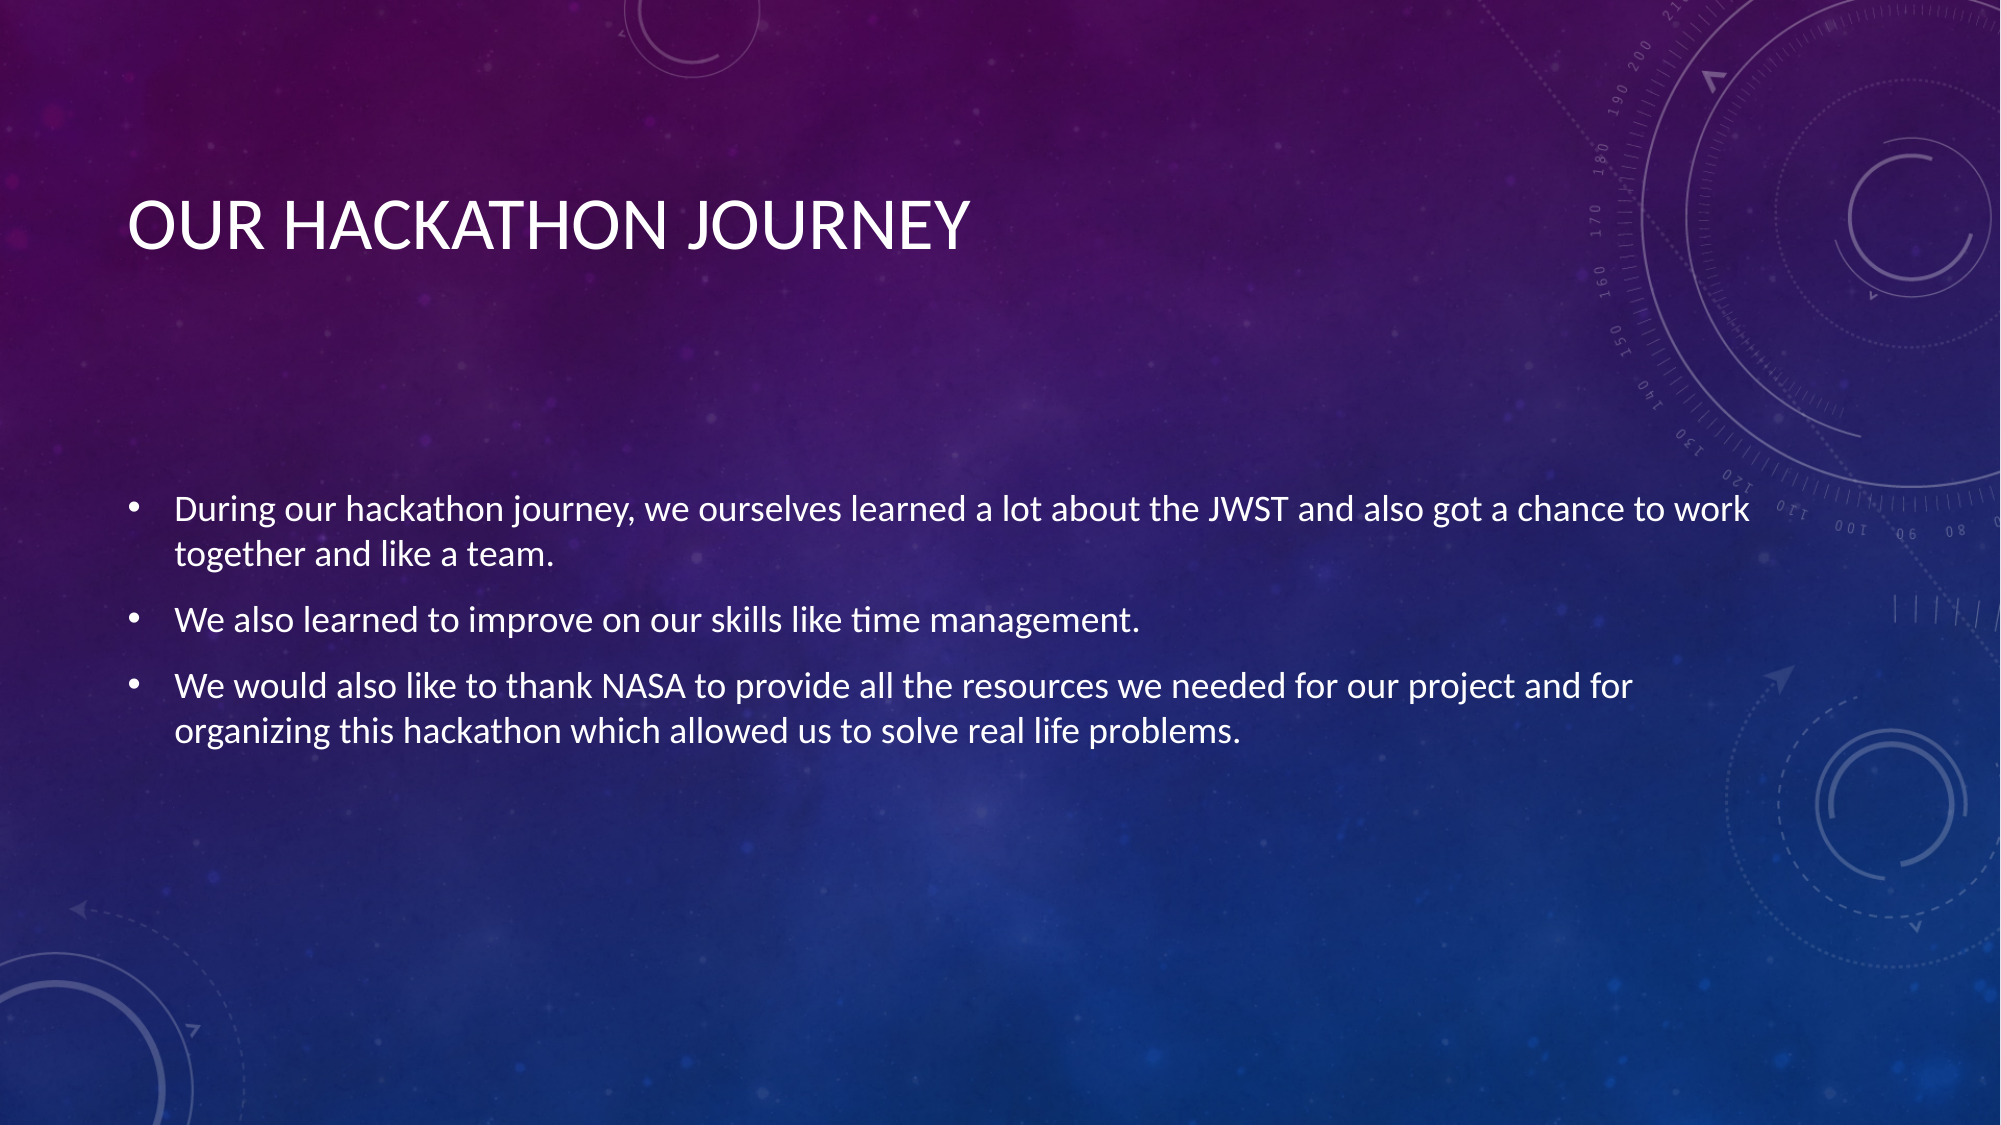

# Our Hackathon journey
During our hackathon journey, we ourselves learned a lot about the JWST and also got a chance to work together and like a team.
We also learned to improve on our skills like time management.
We would also like to thank NASA to provide all the resources we needed for our project and for organizing this hackathon which allowed us to solve real life problems.